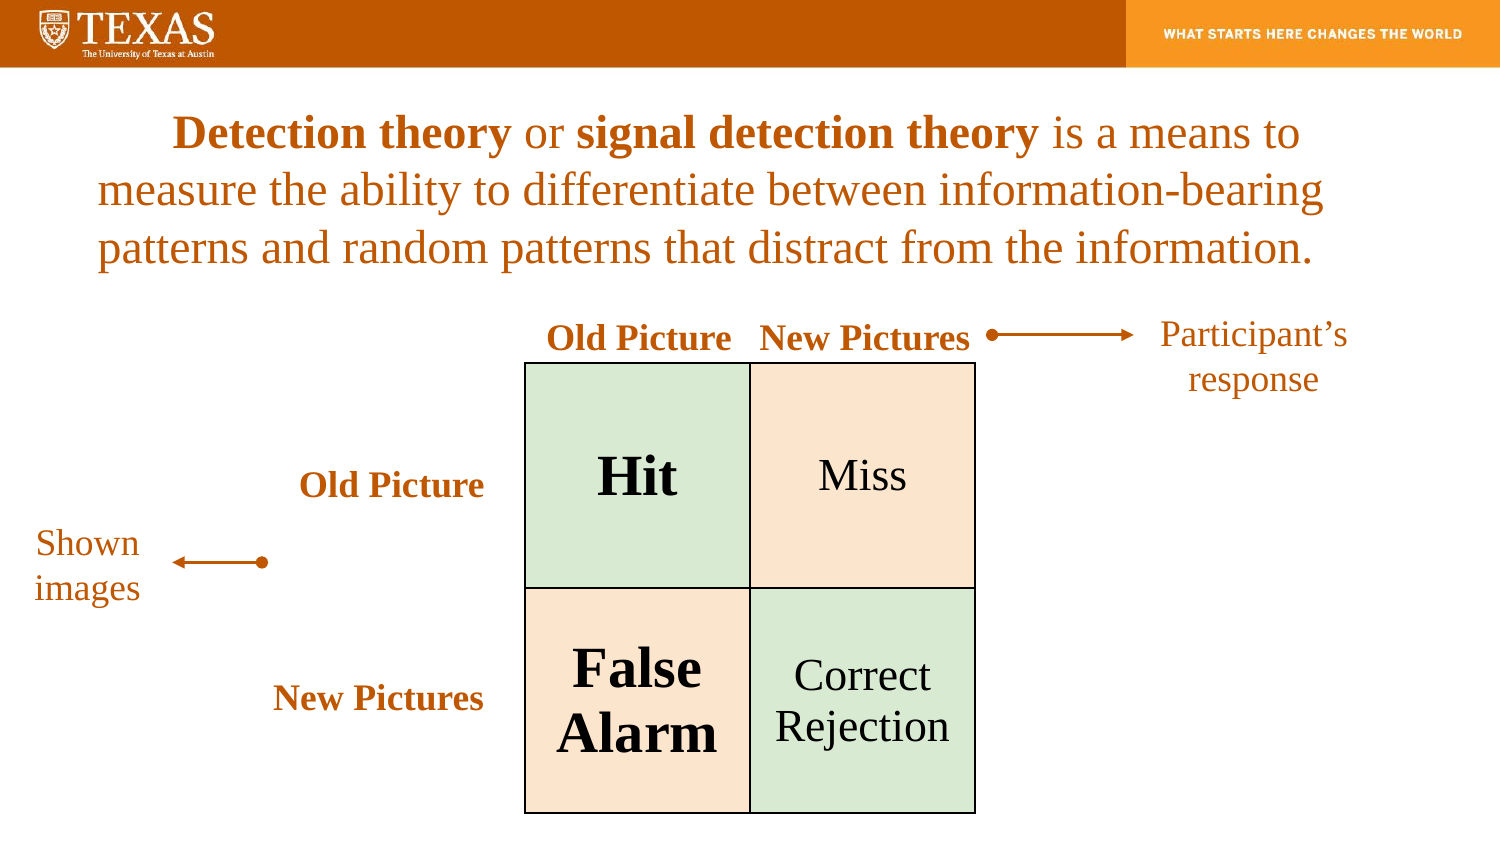

Detection theory or signal detection theory is a means to measure the ability to differentiate between information-bearing patterns and random patterns that distract from the information.
Old Picture
New Pictures
Participant’s response
| Hit | Miss |
| --- | --- |
| False Alarm | Correct Rejection |
Old Picture
Shown images
New Pictures
…..